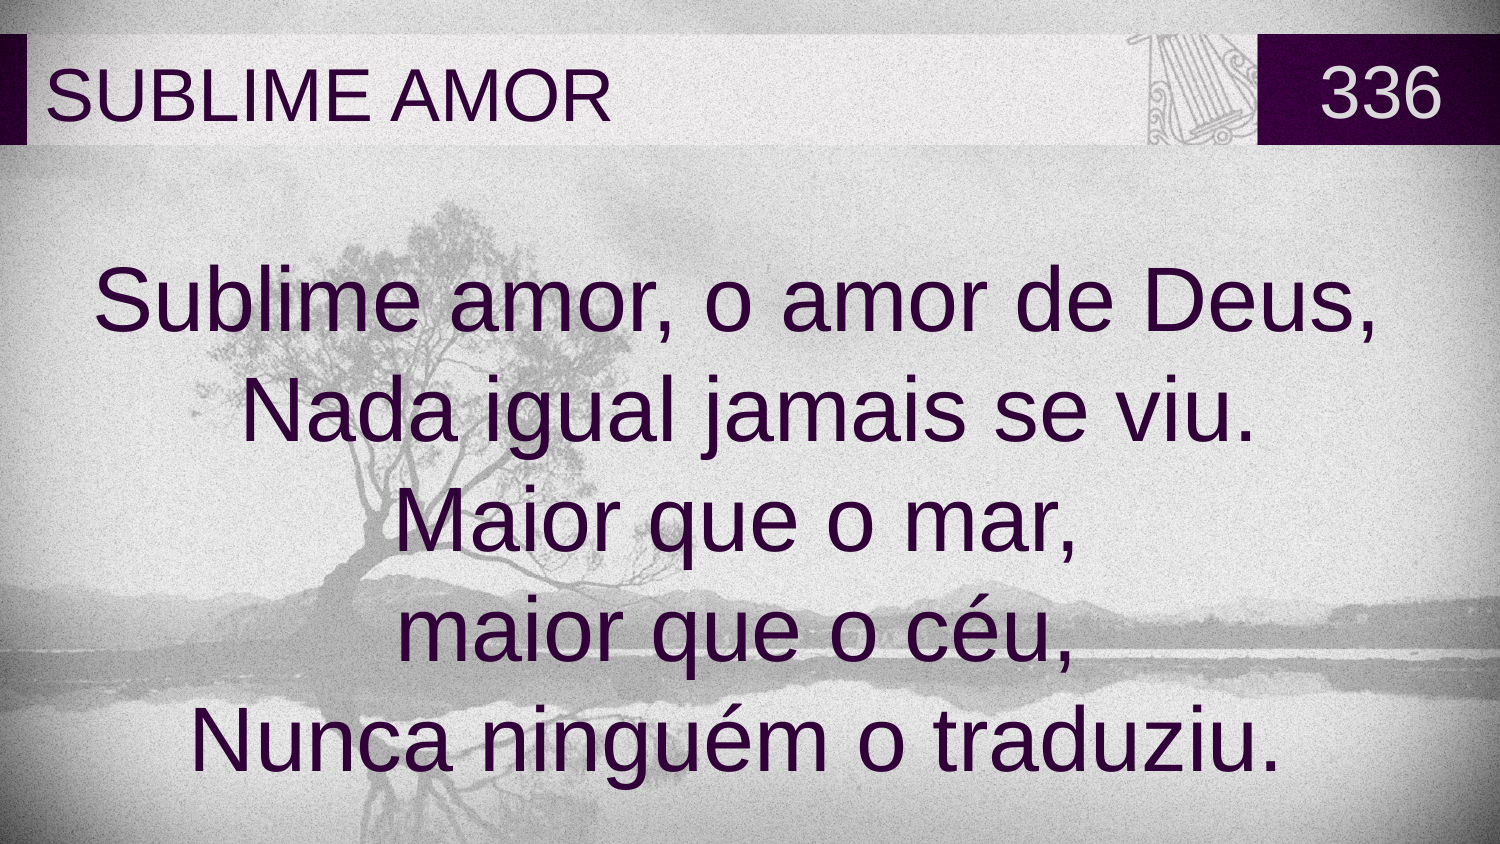

# SUBLIME AMOR
336
Sublime amor, o amor de Deus,
Nada igual jamais se viu.
Maior que o mar,
maior que o céu,
Nunca ninguém o traduziu.